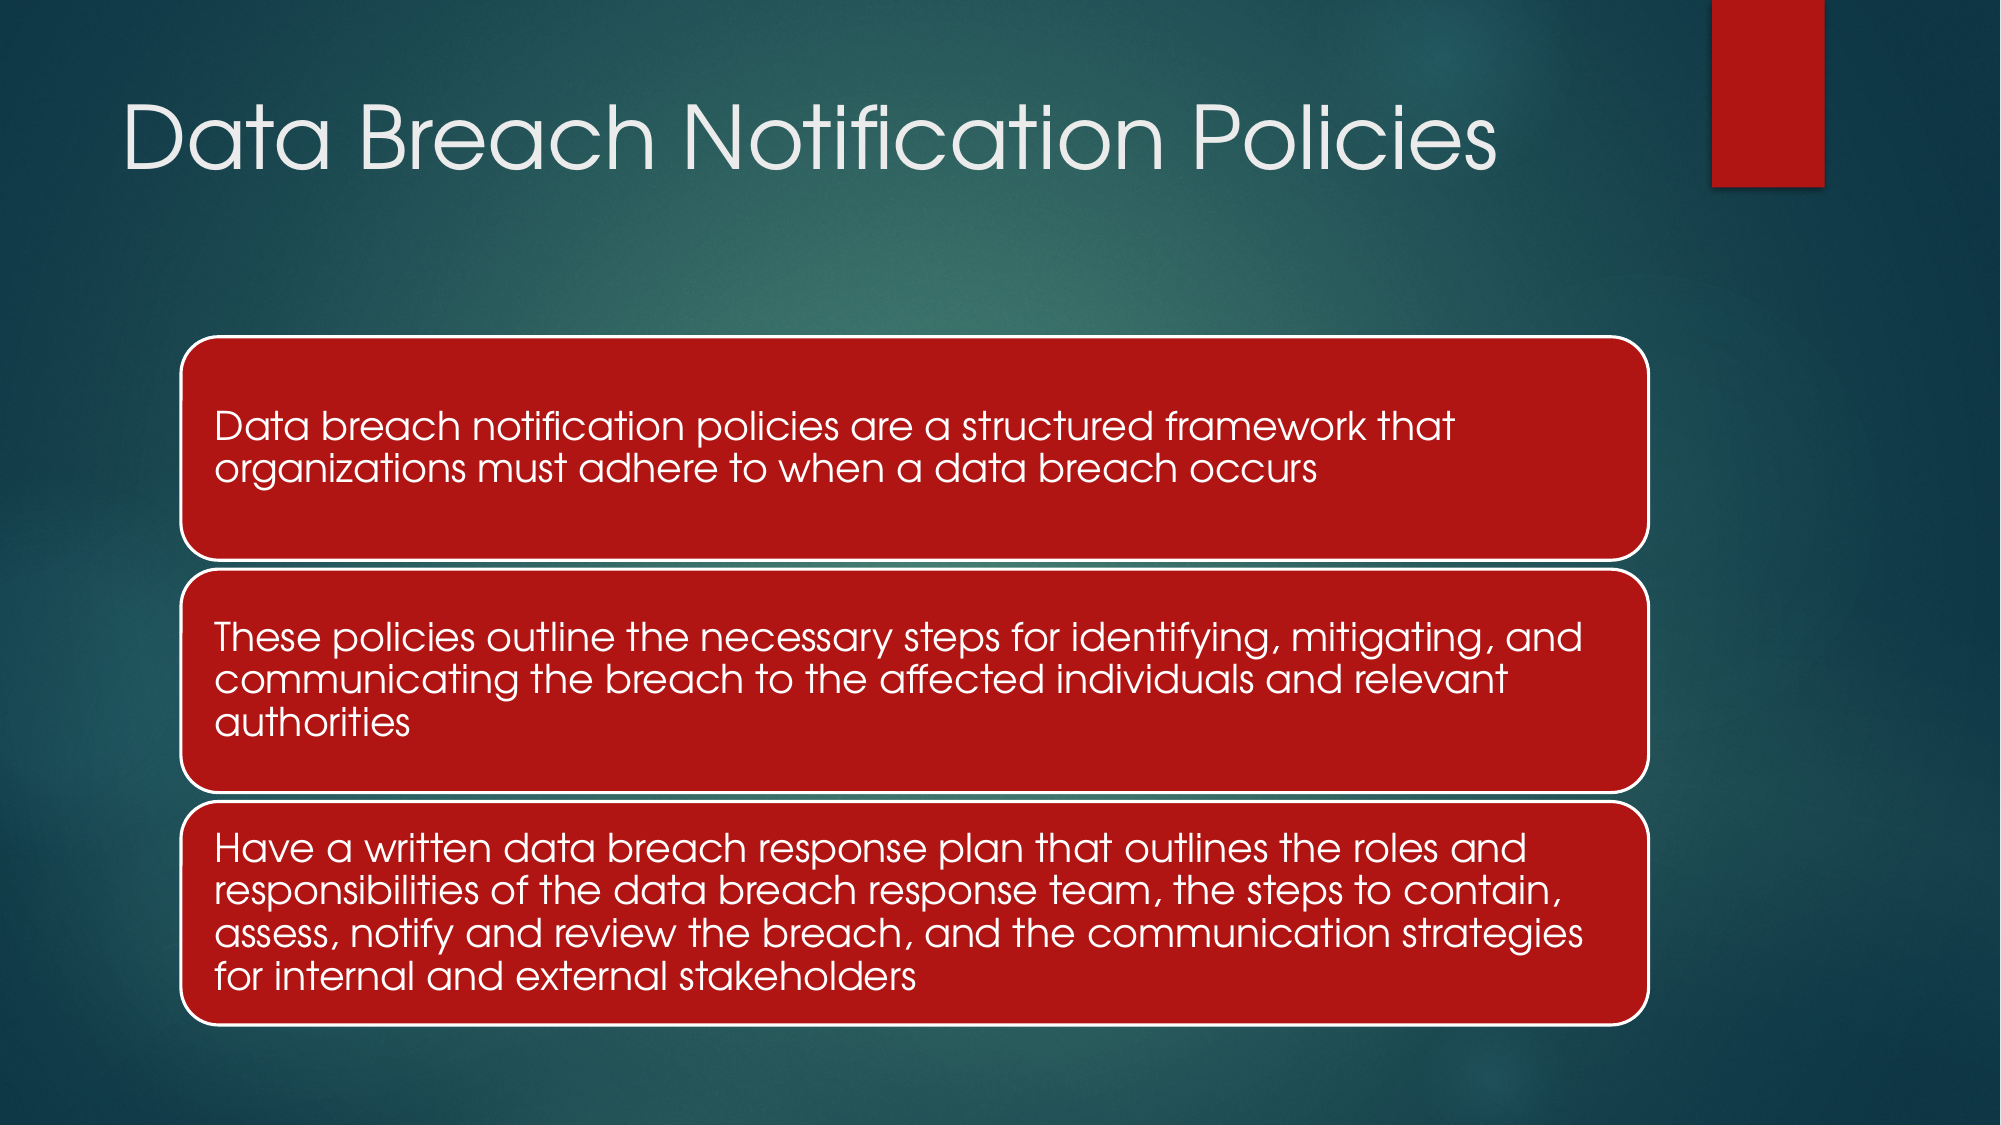

# Data Breach Notification Policies
Data breach notification policies are a structured framework that organizations must adhere to when a data breach occurs
These policies outline the necessary steps for identifying, mitigating, and communicating the breach to the affected individuals and relevant authorities
Have a written data breach response plan that outlines the roles and responsibilities of the data breach response team, the steps to contain, assess, notify and review the breach, and the communication strategies for internal and external stakeholders